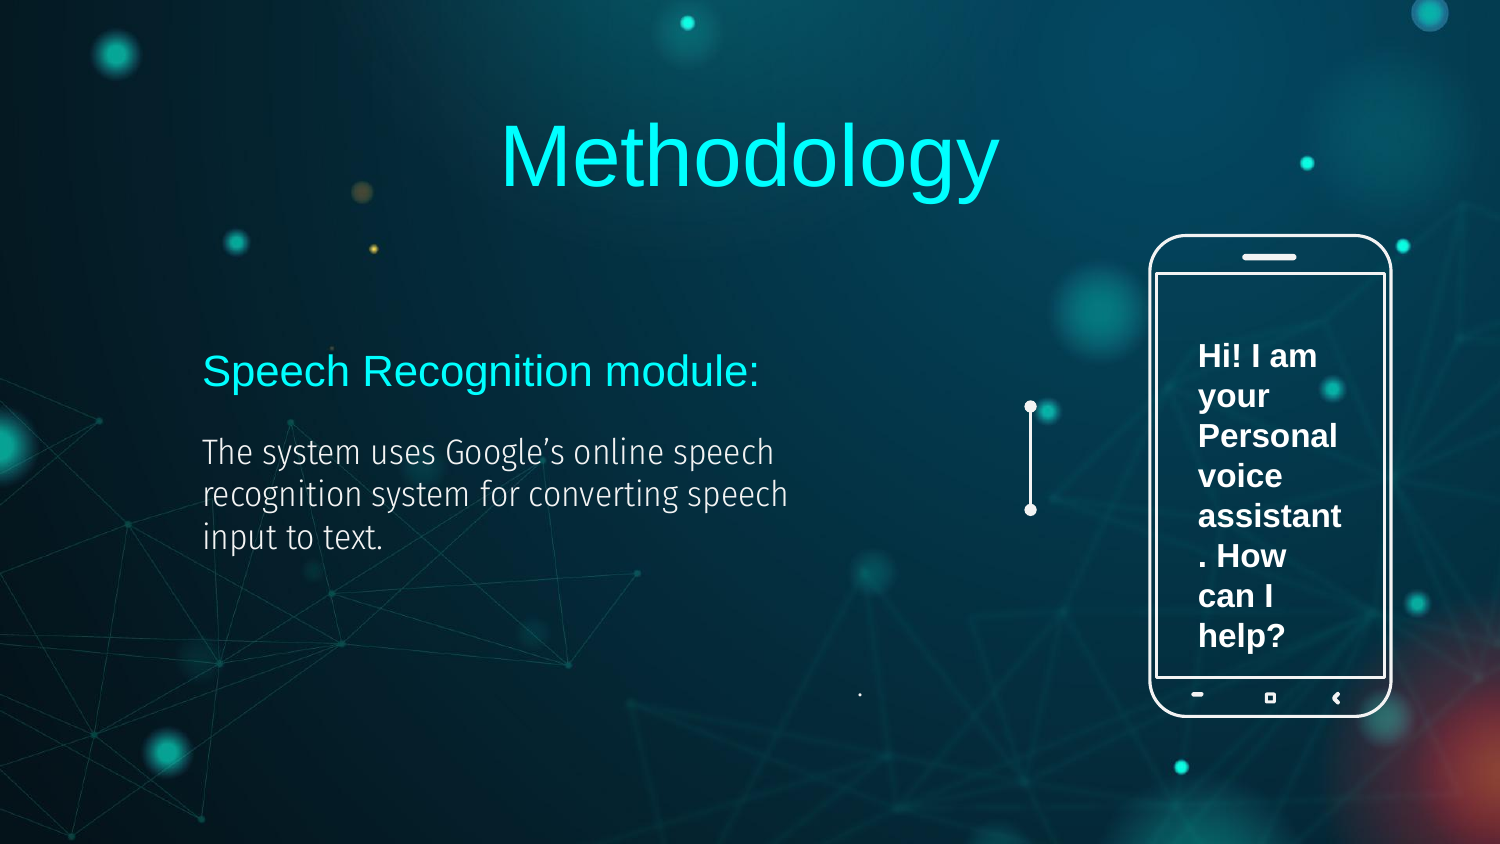

# Methodology

Speech Recognition module:
The system uses Google’s online speech recognition system for converting speech input to text.

.

Hi! I am your Personal voice assistant. How can I help?